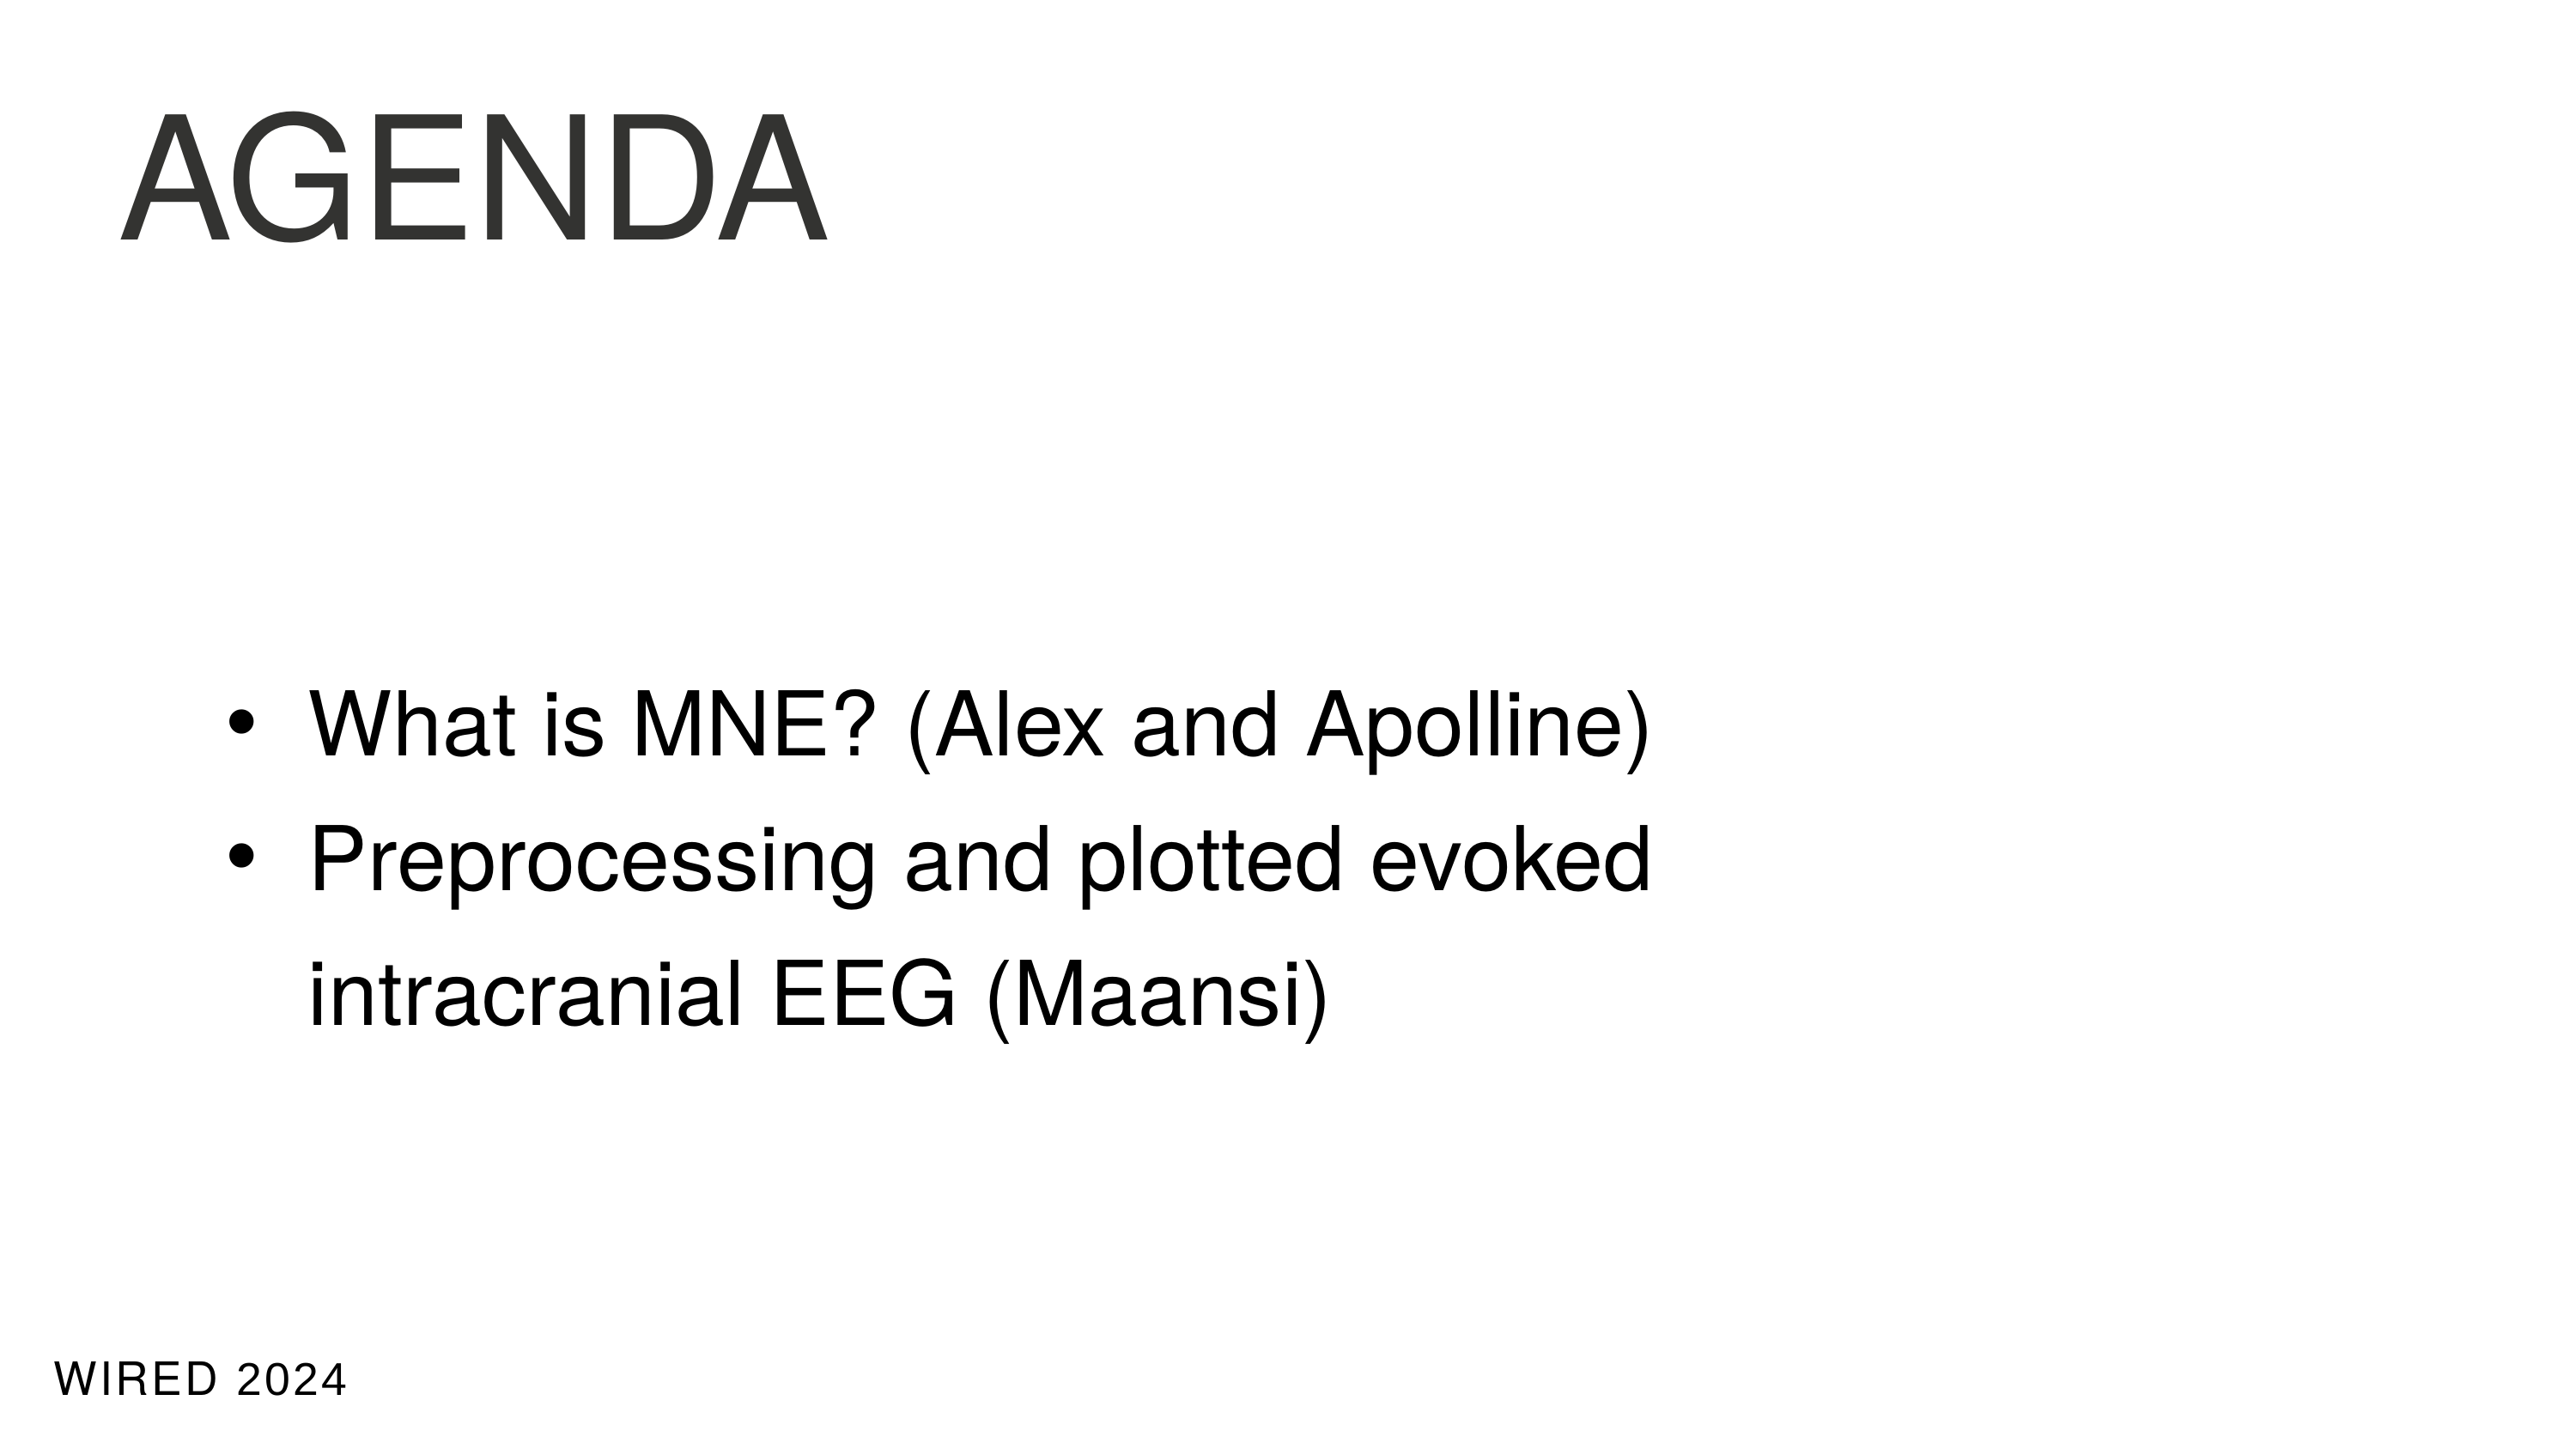

AGENDA
What is MNE? (Alex and Apolline)
Preprocessing and plotted evoked intracranial EEG (Maansi)
WIRED 2024